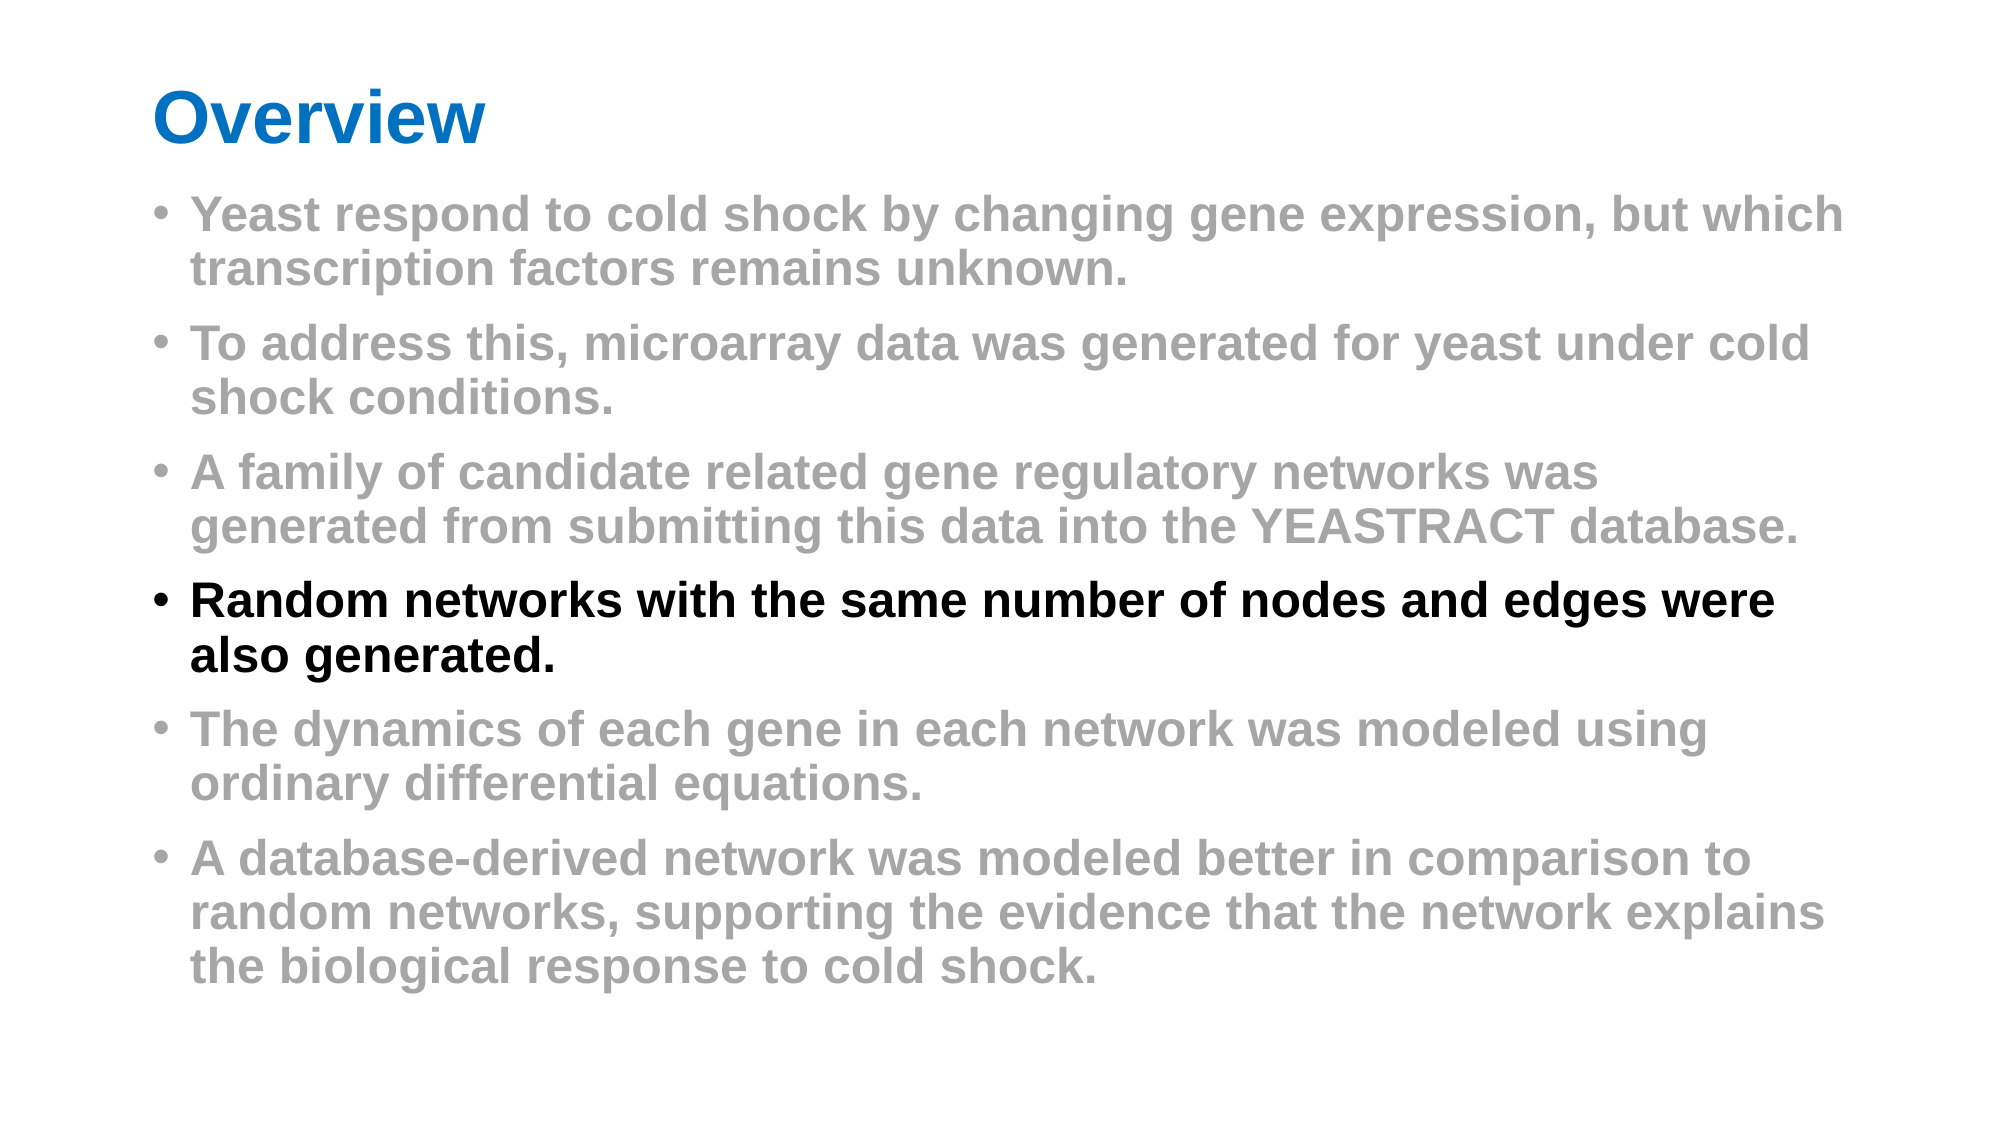

# Overview
Yeast respond to cold shock by changing gene expression, but which transcription factors remains unknown.
To address this, microarray data was generated for yeast under cold shock conditions.
A family of candidate related gene regulatory networks was generated from submitting this data into the YEASTRACT database.
Random networks with the same number of nodes and edges were also generated.
The dynamics of each gene in each network was modeled using ordinary differential equations.
A database-derived network was modeled better in comparison to random networks, supporting the evidence that the network explains the biological response to cold shock.